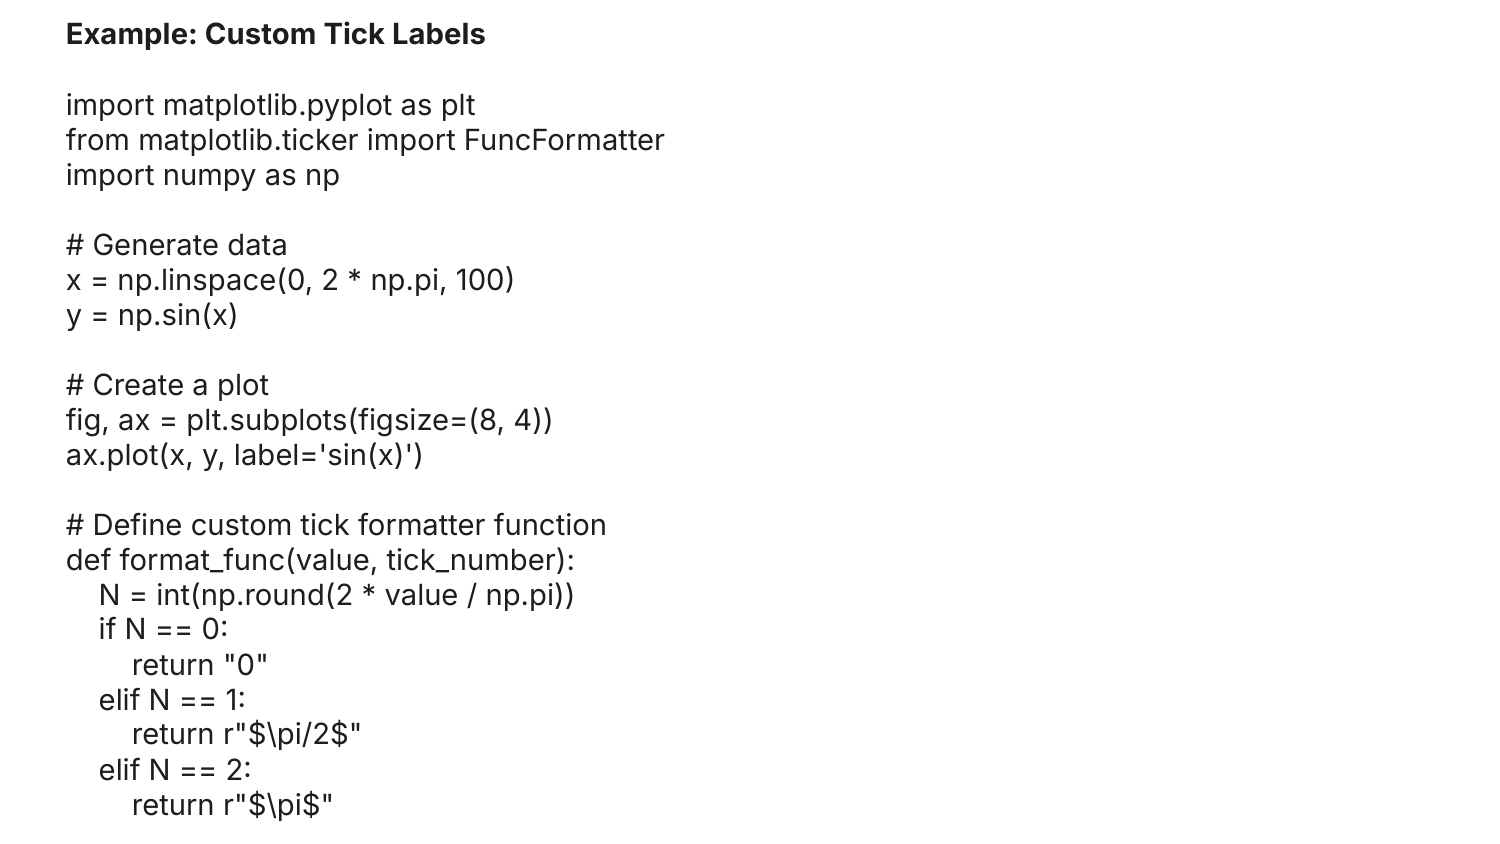

Example: Custom Tick Labels
import matplotlib.pyplot as plt
from matplotlib.ticker import FuncFormatter
import numpy as np

# Generate data
x = np.linspace(0, 2 * np.pi, 100)
y = np.sin(x)

# Create a plot
fig, ax = plt.subplots(figsize=(8, 4))
ax.plot(x, y, label='sin(x)')

# Define custom tick formatter function
def format_func(value, tick_number):
    N = int(np.round(2 * value / np.pi))
    if N == 0:
        return "0"
    elif N == 1:
        return r"$\pi/2$"
    elif N == 2:
        return r"$\pi$"